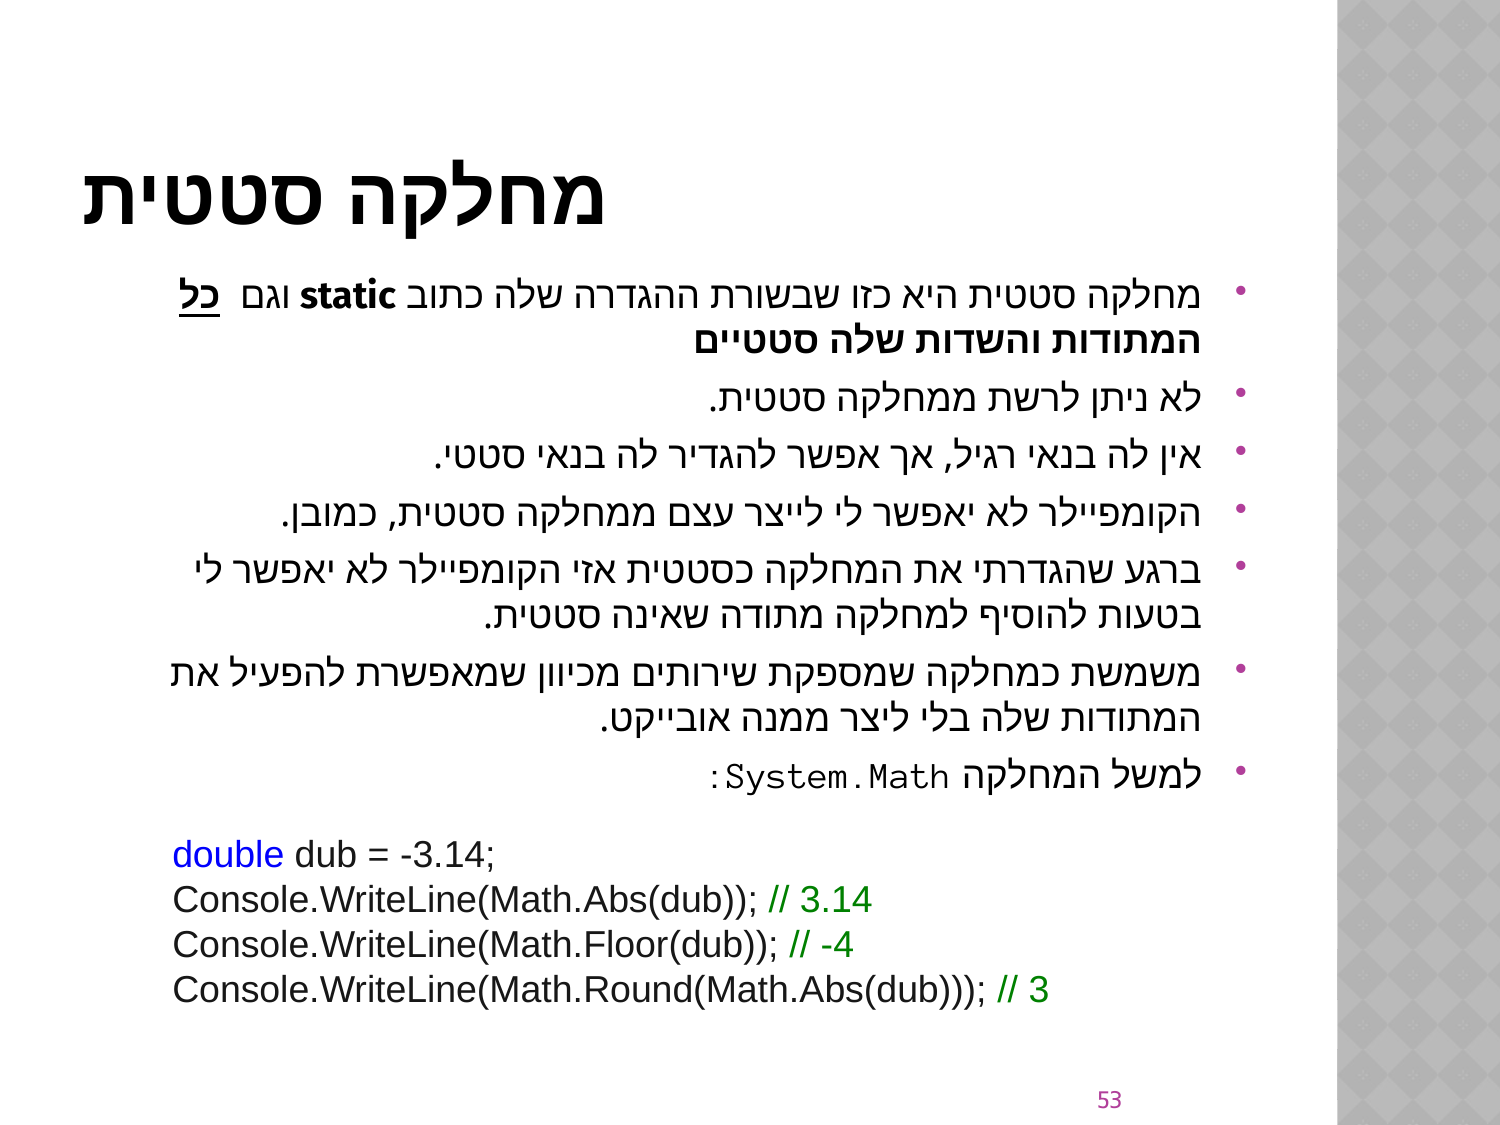

# מחלקה סטטית
מחלקה סטטית היא כזו שבשורת ההגדרה שלה כתוב static וגם  כל המתודות והשדות שלה סטטיים
לא ניתן לרשת ממחלקה סטטית.
אין לה בנאי רגיל, אך אפשר להגדיר לה בנאי סטטי.
הקומפיילר לא יאפשר לי לייצר עצם ממחלקה סטטית, כמובן.
ברגע שהגדרתי את המחלקה כסטטית אזי הקומפיילר לא יאפשר לי בטעות להוסיף למחלקה מתודה שאינה סטטית.
משמשת כמחלקה שמספקת שירותים מכיוון שמאפשרת להפעיל את המתודות שלה בלי ליצר ממנה אובייקט.
למשל המחלקה System.Math:
double dub = -3.14;
Console.WriteLine(Math.Abs(dub)); // 3.14  Console.WriteLine(Math.Floor(dub)); // -4 Console.WriteLine(Math.Round(Math.Abs(dub))); // 3
53